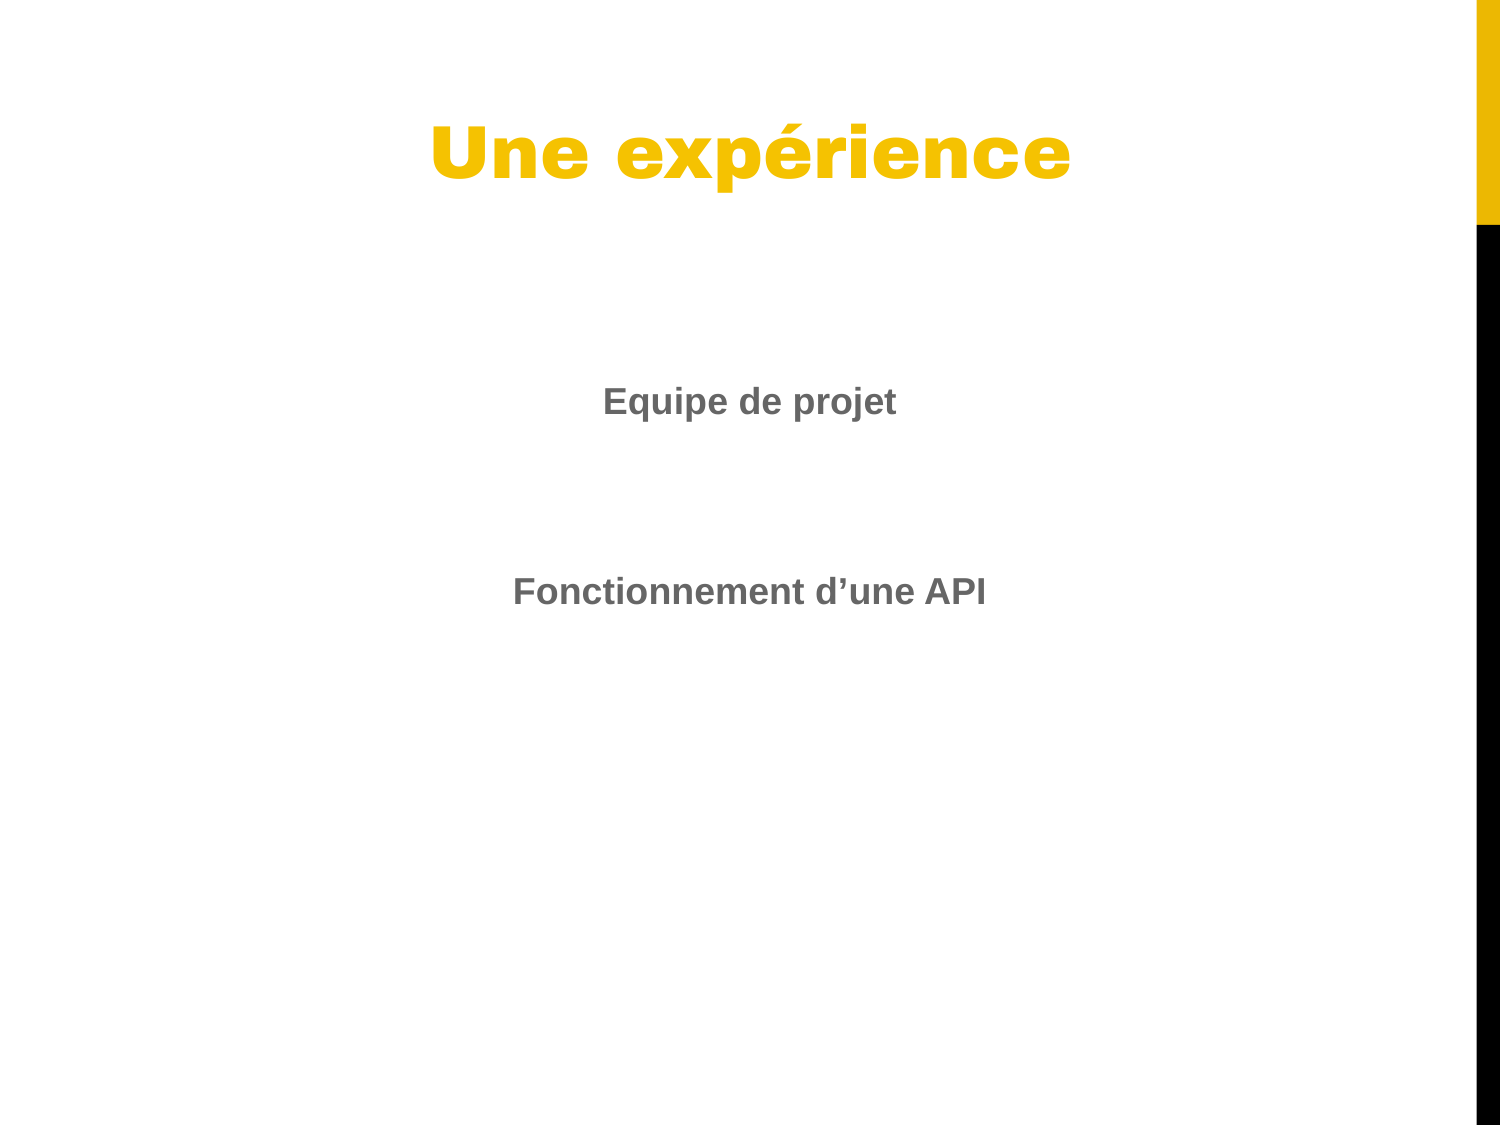

Une expérience
Equipe de projet
Fonctionnement d’une API